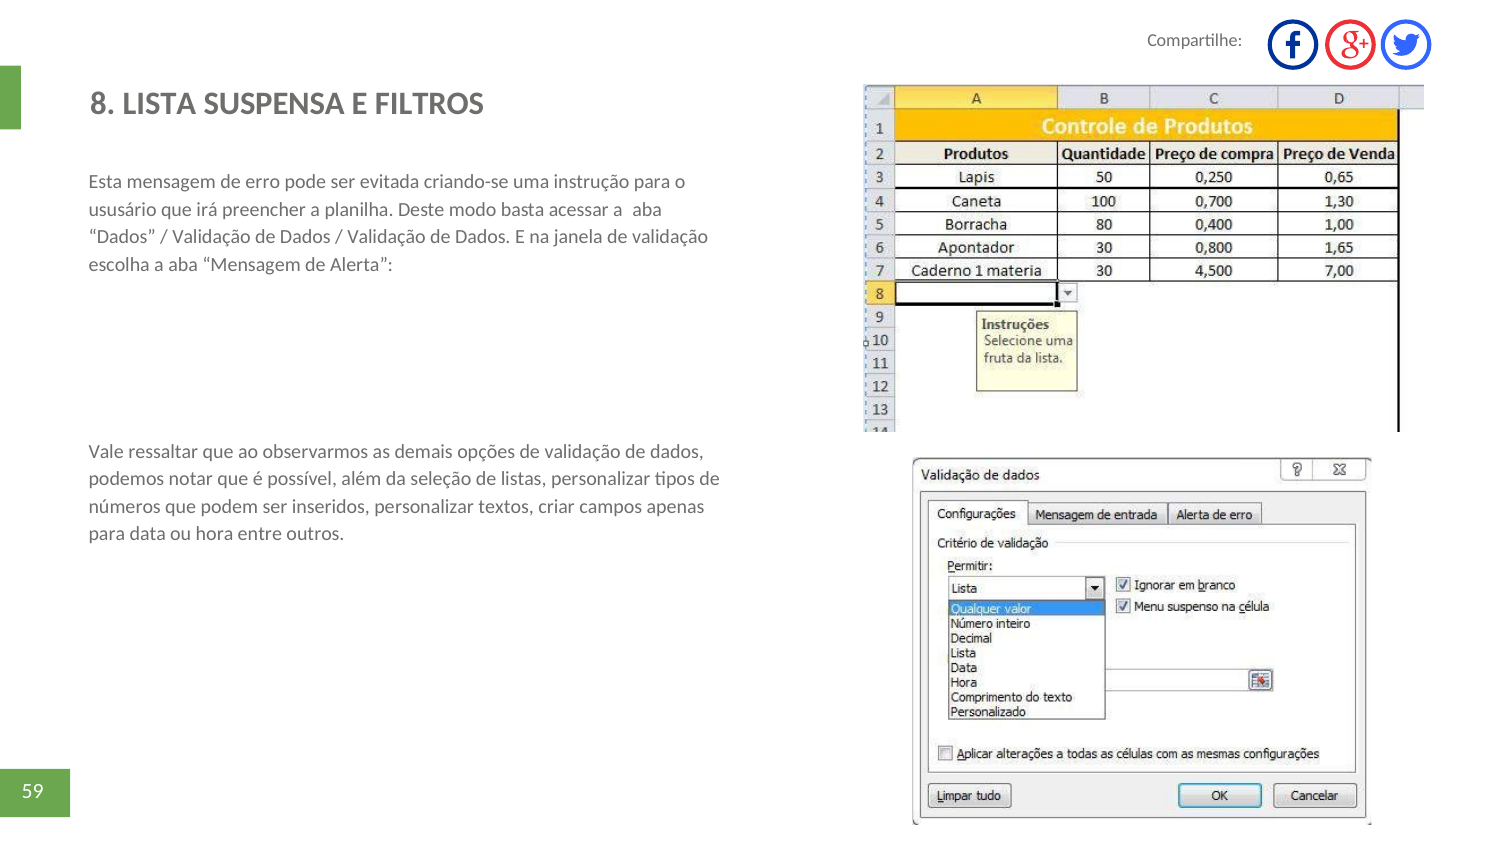

Compartilhe:

8. LISTA SUSPENSA E FILTROS
Esta mensagem de erro pode ser evitada criando-se uma instrução para o
ususário que irá preencher a planilha. Deste modo basta acessar a aba
“Dados” / Validação de Dados / Validação de Dados. E na janela de validação
escolha a aba “Mensagem de Alerta”:
Vale ressaltar que ao observarmos as demais opções de validação de dados,
podemos notar que é possível, além da seleção de listas, personalizar tipos de
números que podem ser inseridos, personalizar textos, criar campos apenas
para data ou hora entre outros.

59